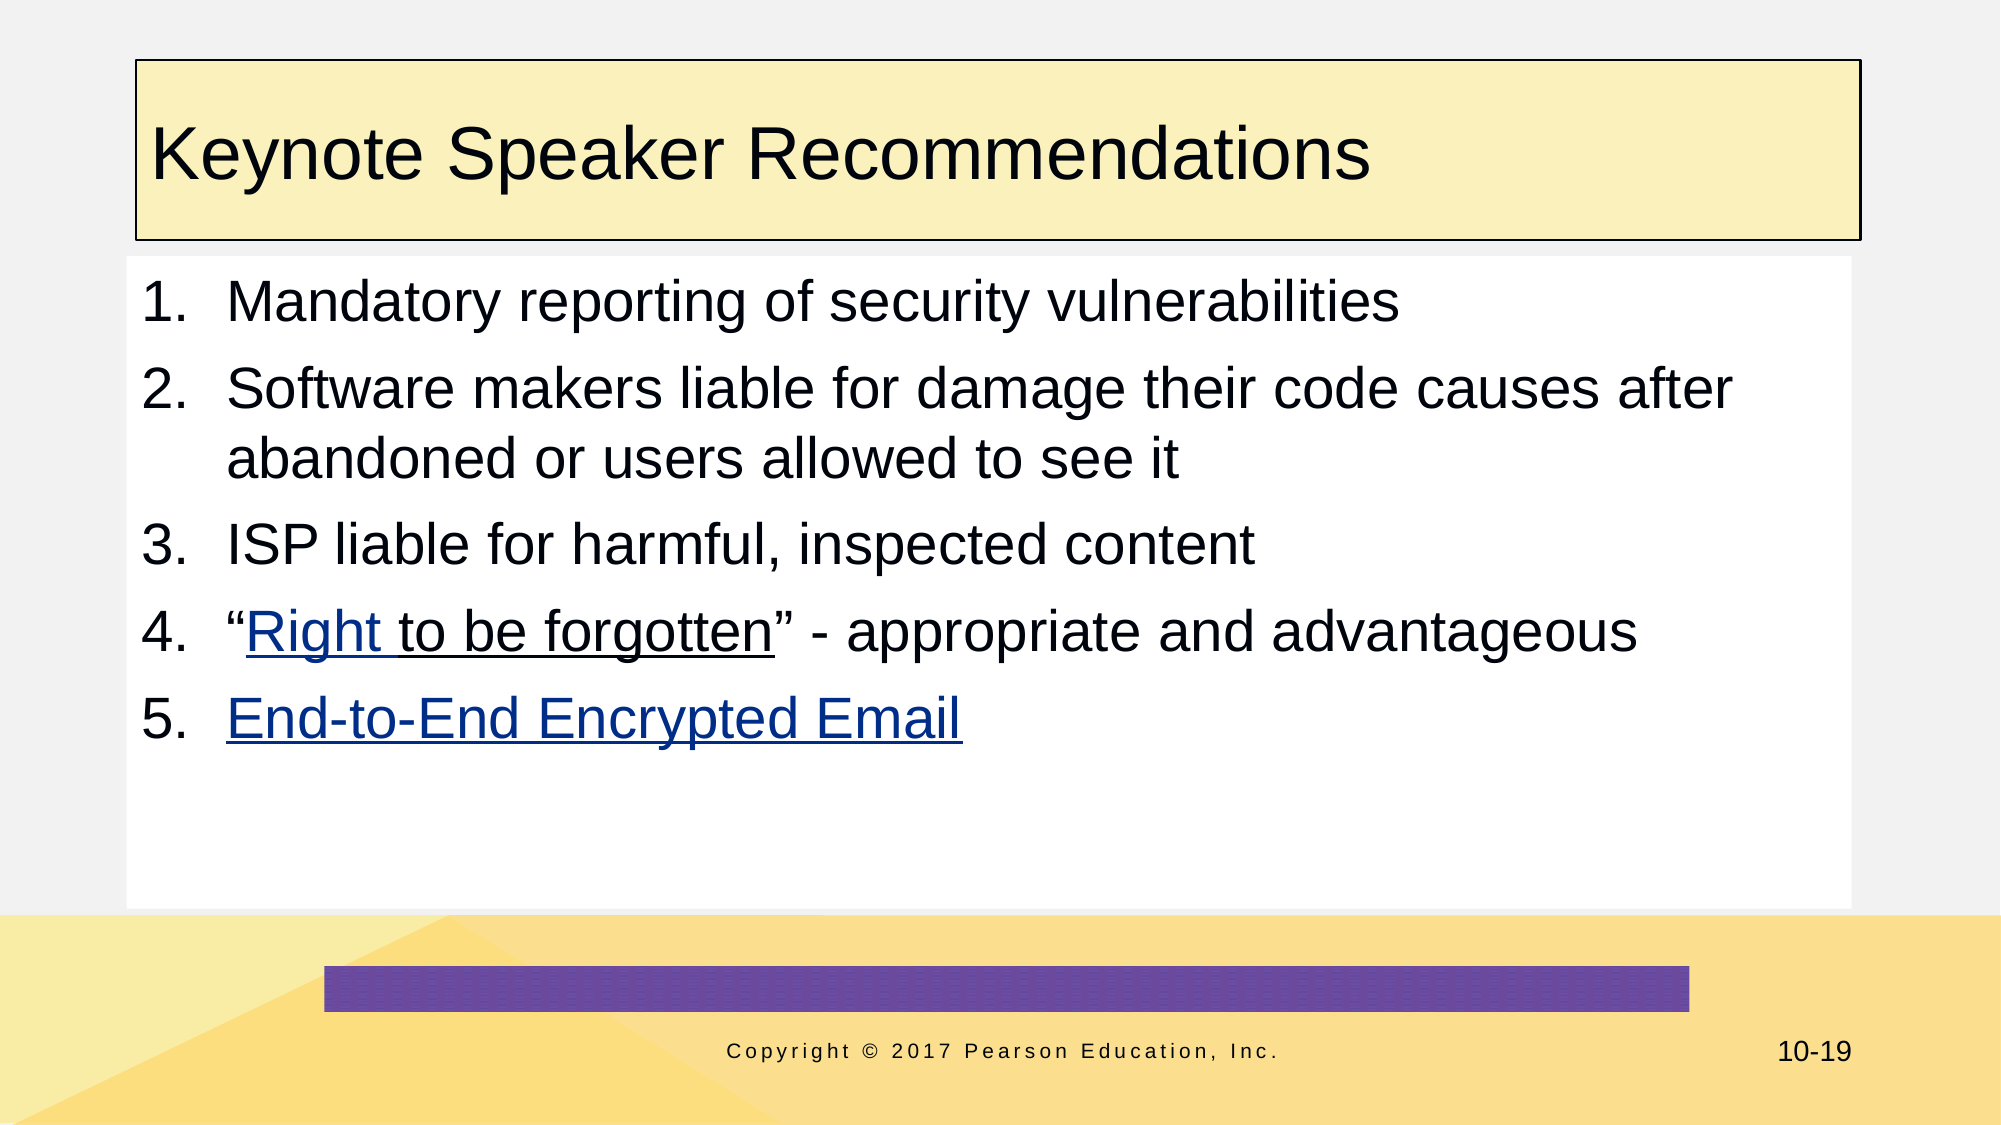

# Keynote Speaker Recommendations
Mandatory reporting of security vulnerabilities
Software makers liable for damage their code causes after abandoned or users allowed to see it
ISP liable for harmful, inspected content
“Right to be forgotten” - appropriate and advantageous
End-to-End Encrypted Email
Copyright © 2017 Pearson Education, Inc.